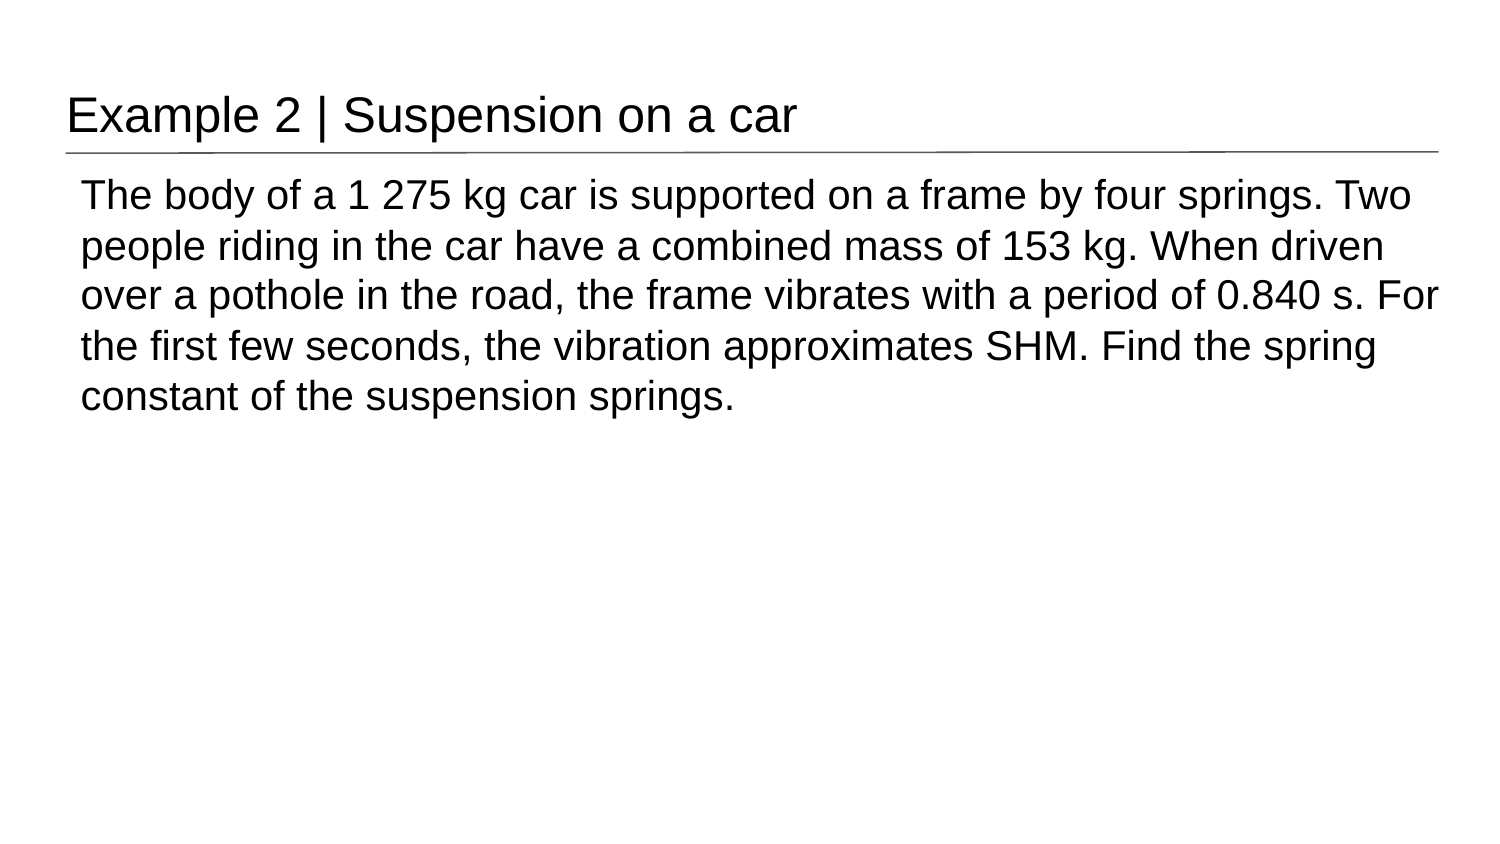

# Example 2 | Suspension on a car
The body of a 1 275 kg car is supported on a frame by four springs. Two people riding in the car have a combined mass of 153 kg. When driven over a pothole in the road, the frame vibrates with a period of 0.840 s. For the first few seconds, the vibration approximates SHM. Find the spring constant of the suspension springs.